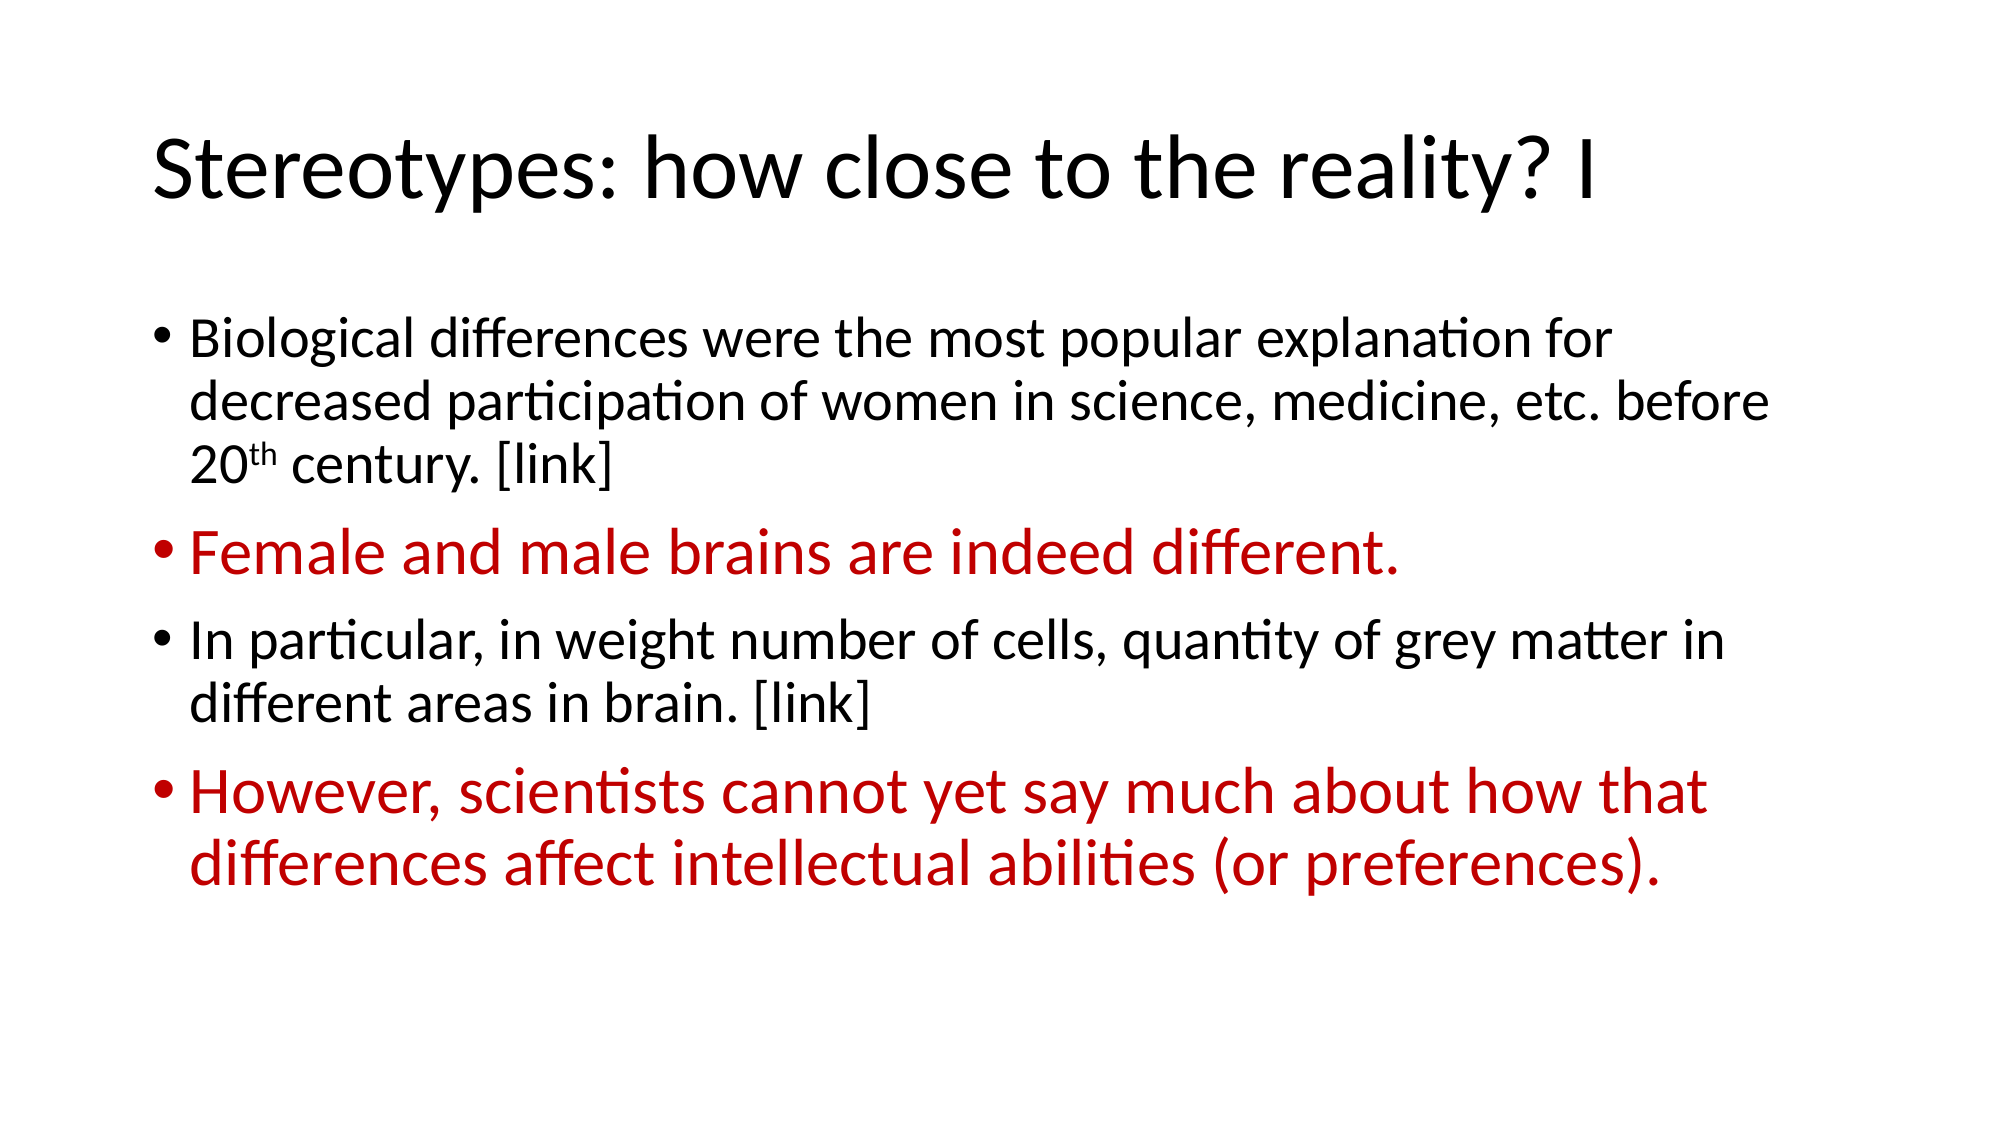

# Stereotypes: how close to the reality? I
Biological differences were the most popular explanation for decreased participation of women in science, medicine, etc. before 20th century. [link]
Female and male brains are indeed different.
In particular, in weight number of cells, quantity of grey matter in different areas in brain. [link]
However, scientists cannot yet say much about how that differences affect intellectual abilities (or preferences).